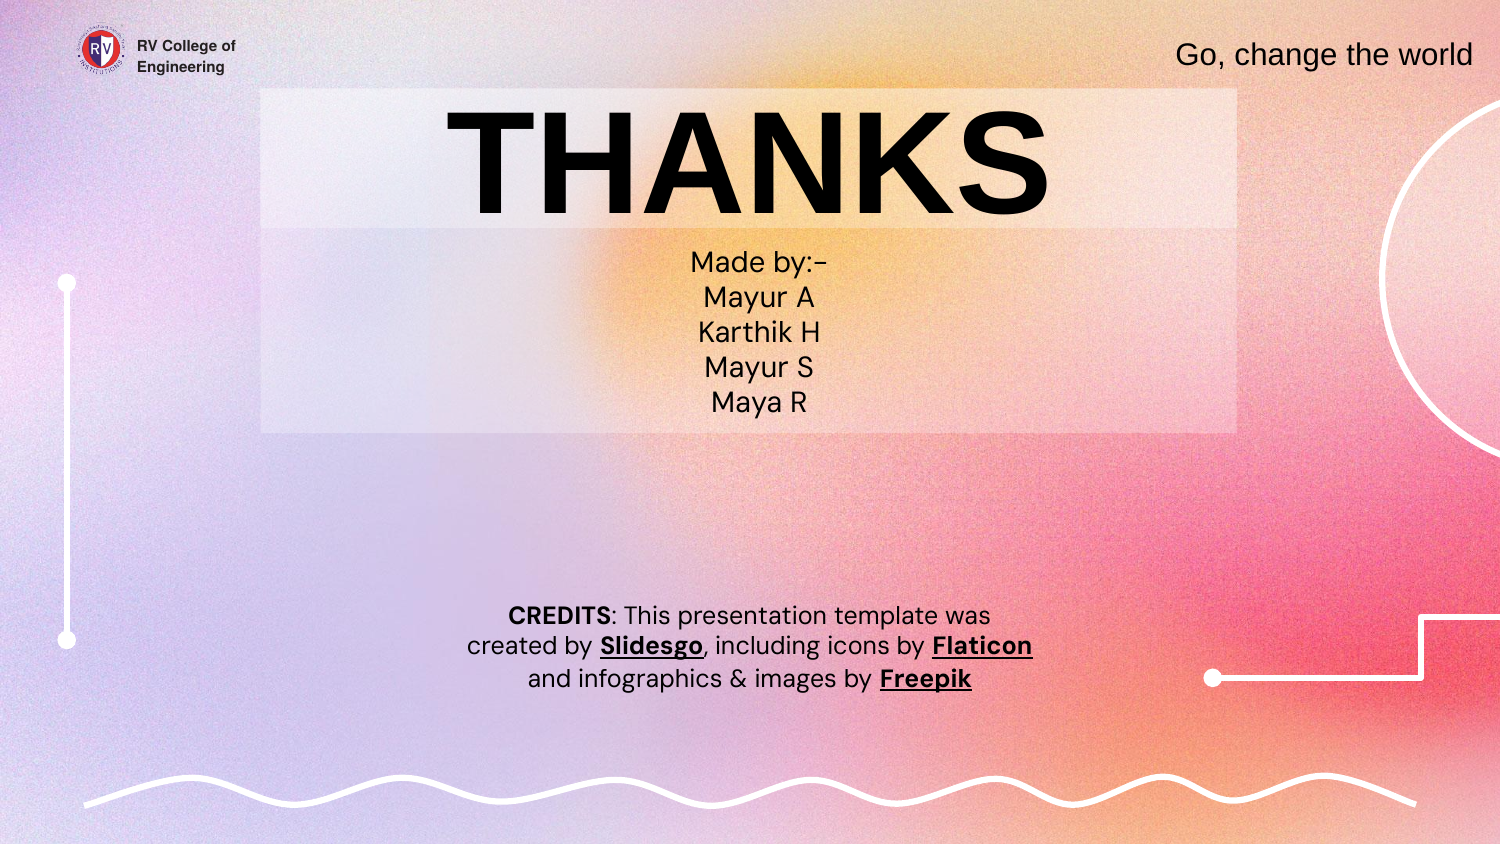

Go, change the world

RV College of
Engineering

# THANKS
Made by:-
Mayur A
Karthik H
Mayur S
Maya R